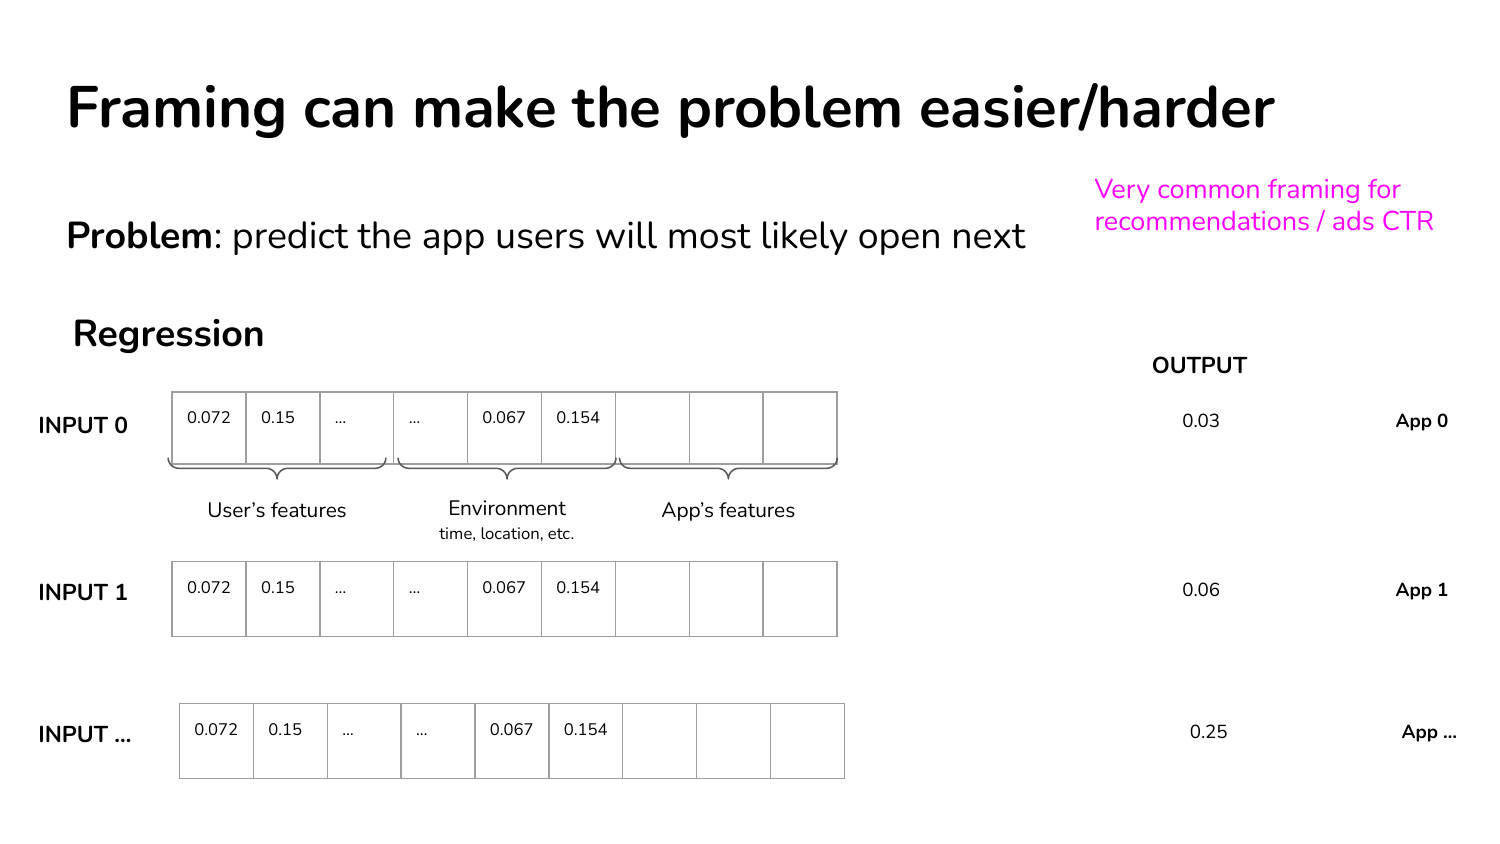

# Framing can make the problem easier/harder
Very common framing for recommendations / ads CTR
Problem: predict the app users will most likely open next

Regression
OUTPUT

| 0.072 | 0.15 | … | … | 0.067 | 0.154 |  |  |  |
| --- | --- | --- | --- | --- | --- | --- | --- | --- |
INPUT 0
0.03
App 0
Environment
time, location, etc.
User’s features
App’s features
INPUT 1
| 0.072 | 0.15 | … | … | 0.067 | 0.154 |  |  |  |
| --- | --- | --- | --- | --- | --- | --- | --- | --- |
0.06
App 1
INPUT …
| 0.072 | 0.15 | … | … | 0.067 | 0.154 |  |  |  |
| --- | --- | --- | --- | --- | --- | --- | --- | --- |
0.25
App …